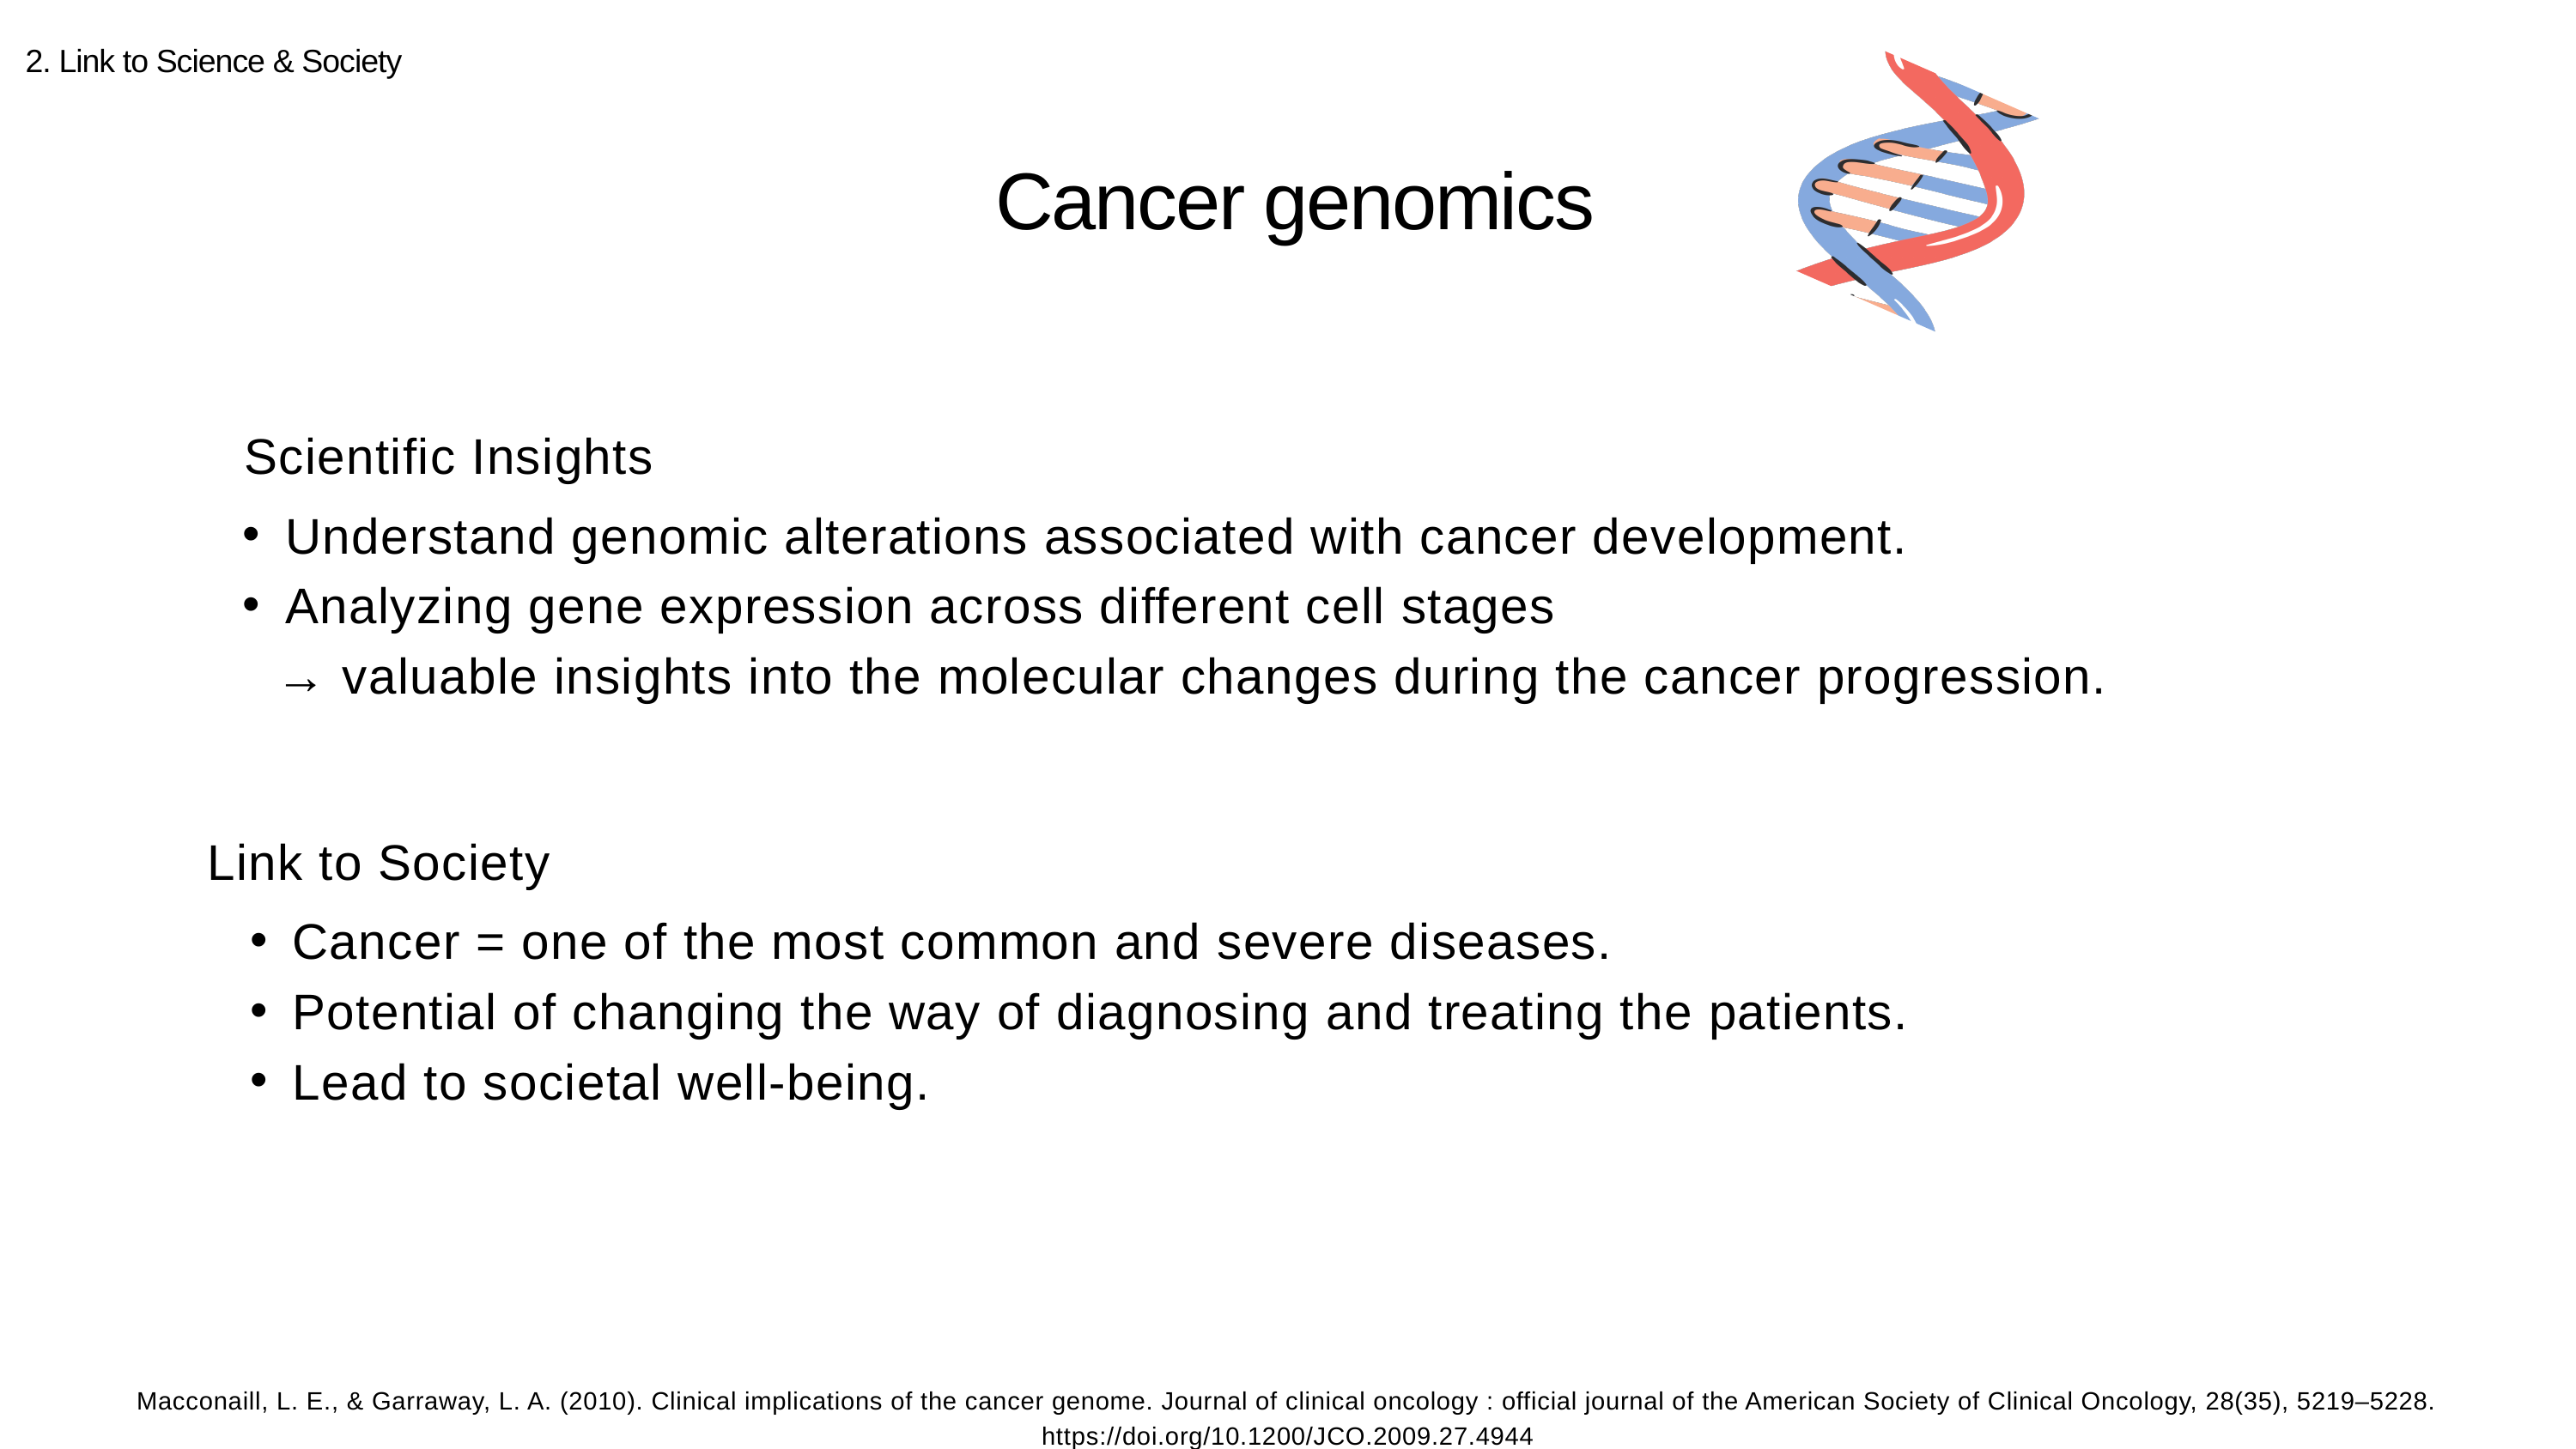

2. Link to Science & Society
Cancer genomics
Scientific Insights
Understand genomic alterations associated with cancer development.
Analyzing gene expression across different cell stages
     → valuable insights into the molecular changes during the cancer progression.
Link to Society
Cancer = one of the most common and severe diseases.
Potential of changing the way of diagnosing and treating the patients.
Lead to societal well-being.
Macconaill, L. E., & Garraway, L. A. (2010). Clinical implications of the cancer genome. Journal of clinical oncology : official journal of the American Society of Clinical Oncology, 28(35), 5219–5228. https://doi.org/10.1200/JCO.2009.27.4944